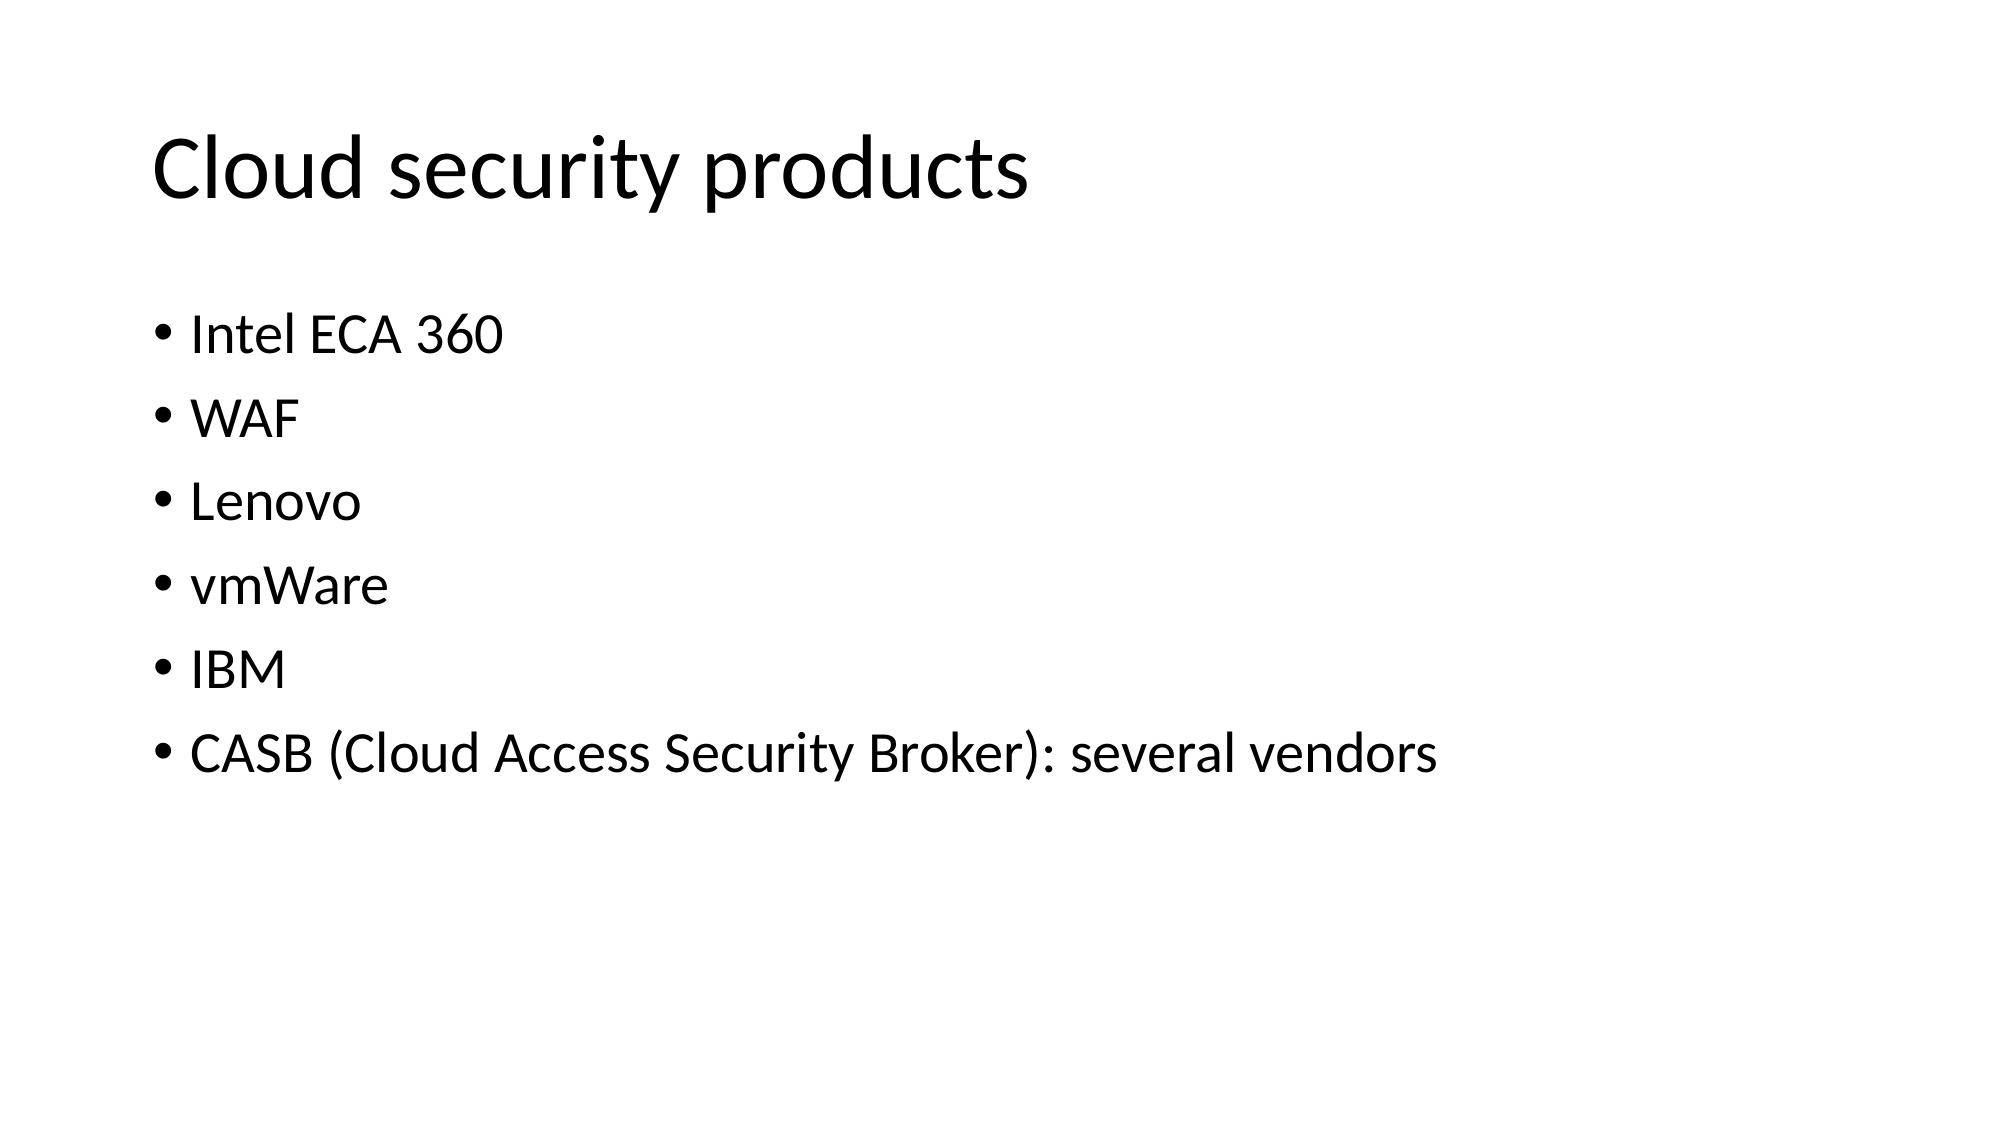

# Cloud security products
Intel ECA 360
WAF
Lenovo
vmWare
IBM
CASB (Cloud Access Security Broker): several vendors